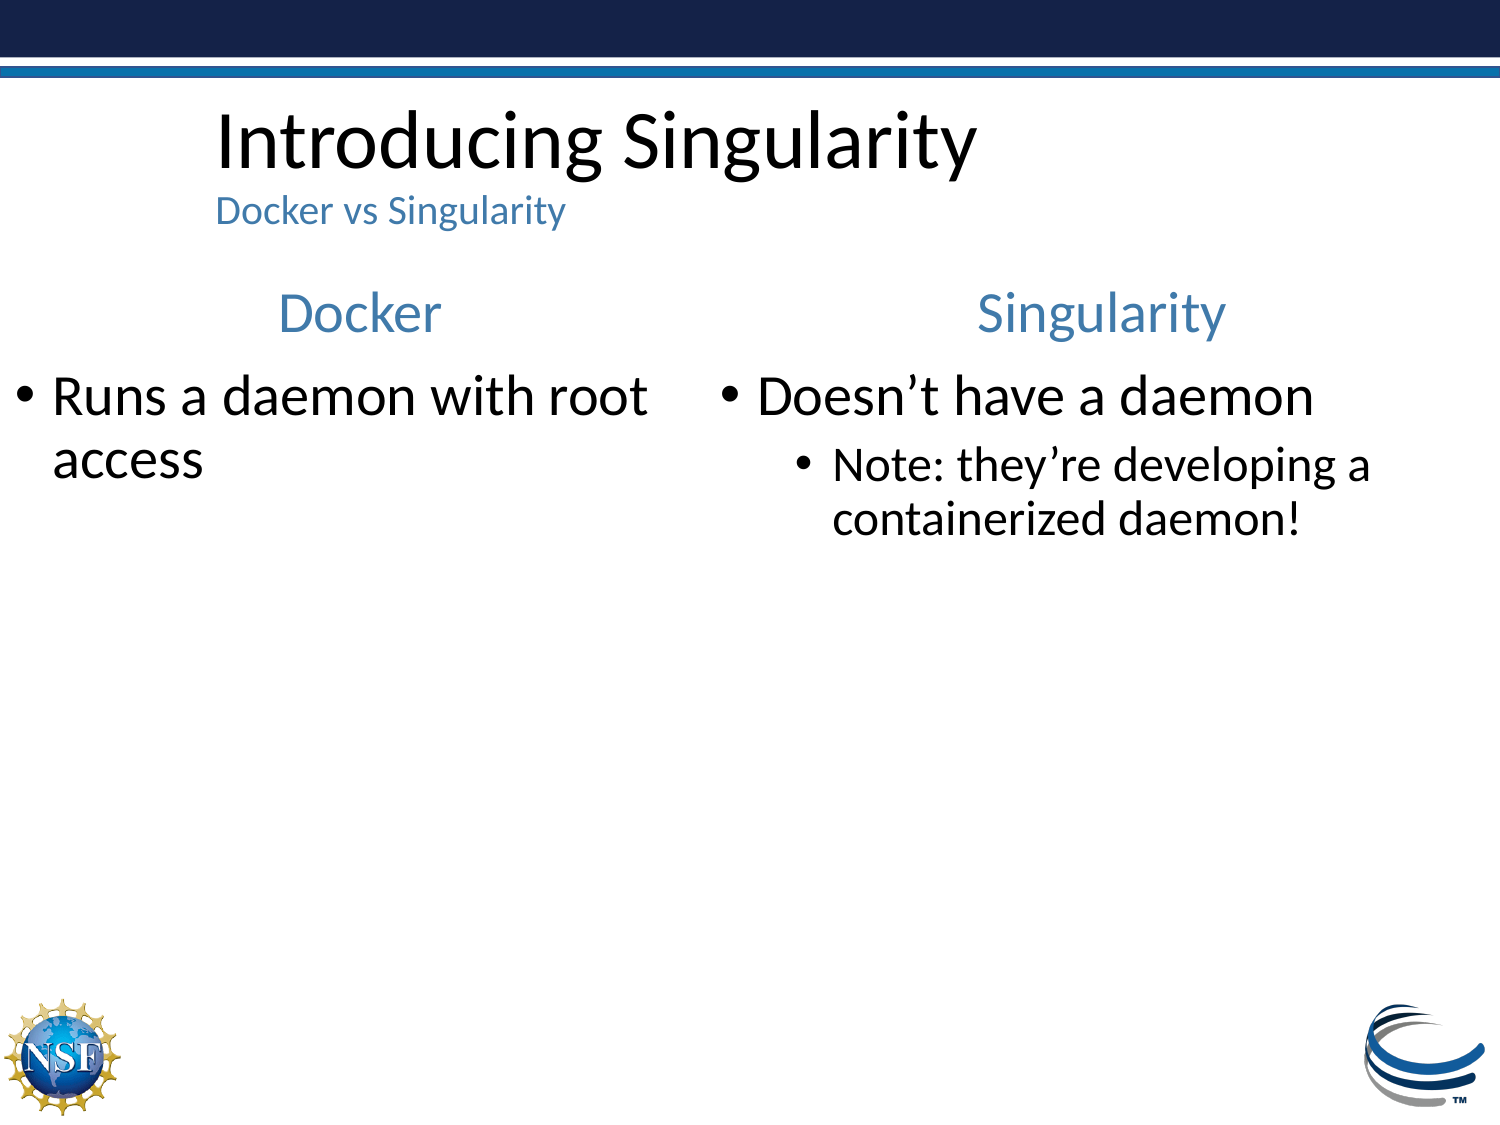

# Introducing Singularity
Docker vs Singularity
Docker
Runs a daemon with root access
Singularity
Doesn’t have a daemon
Note: they’re developing a containerized daemon!